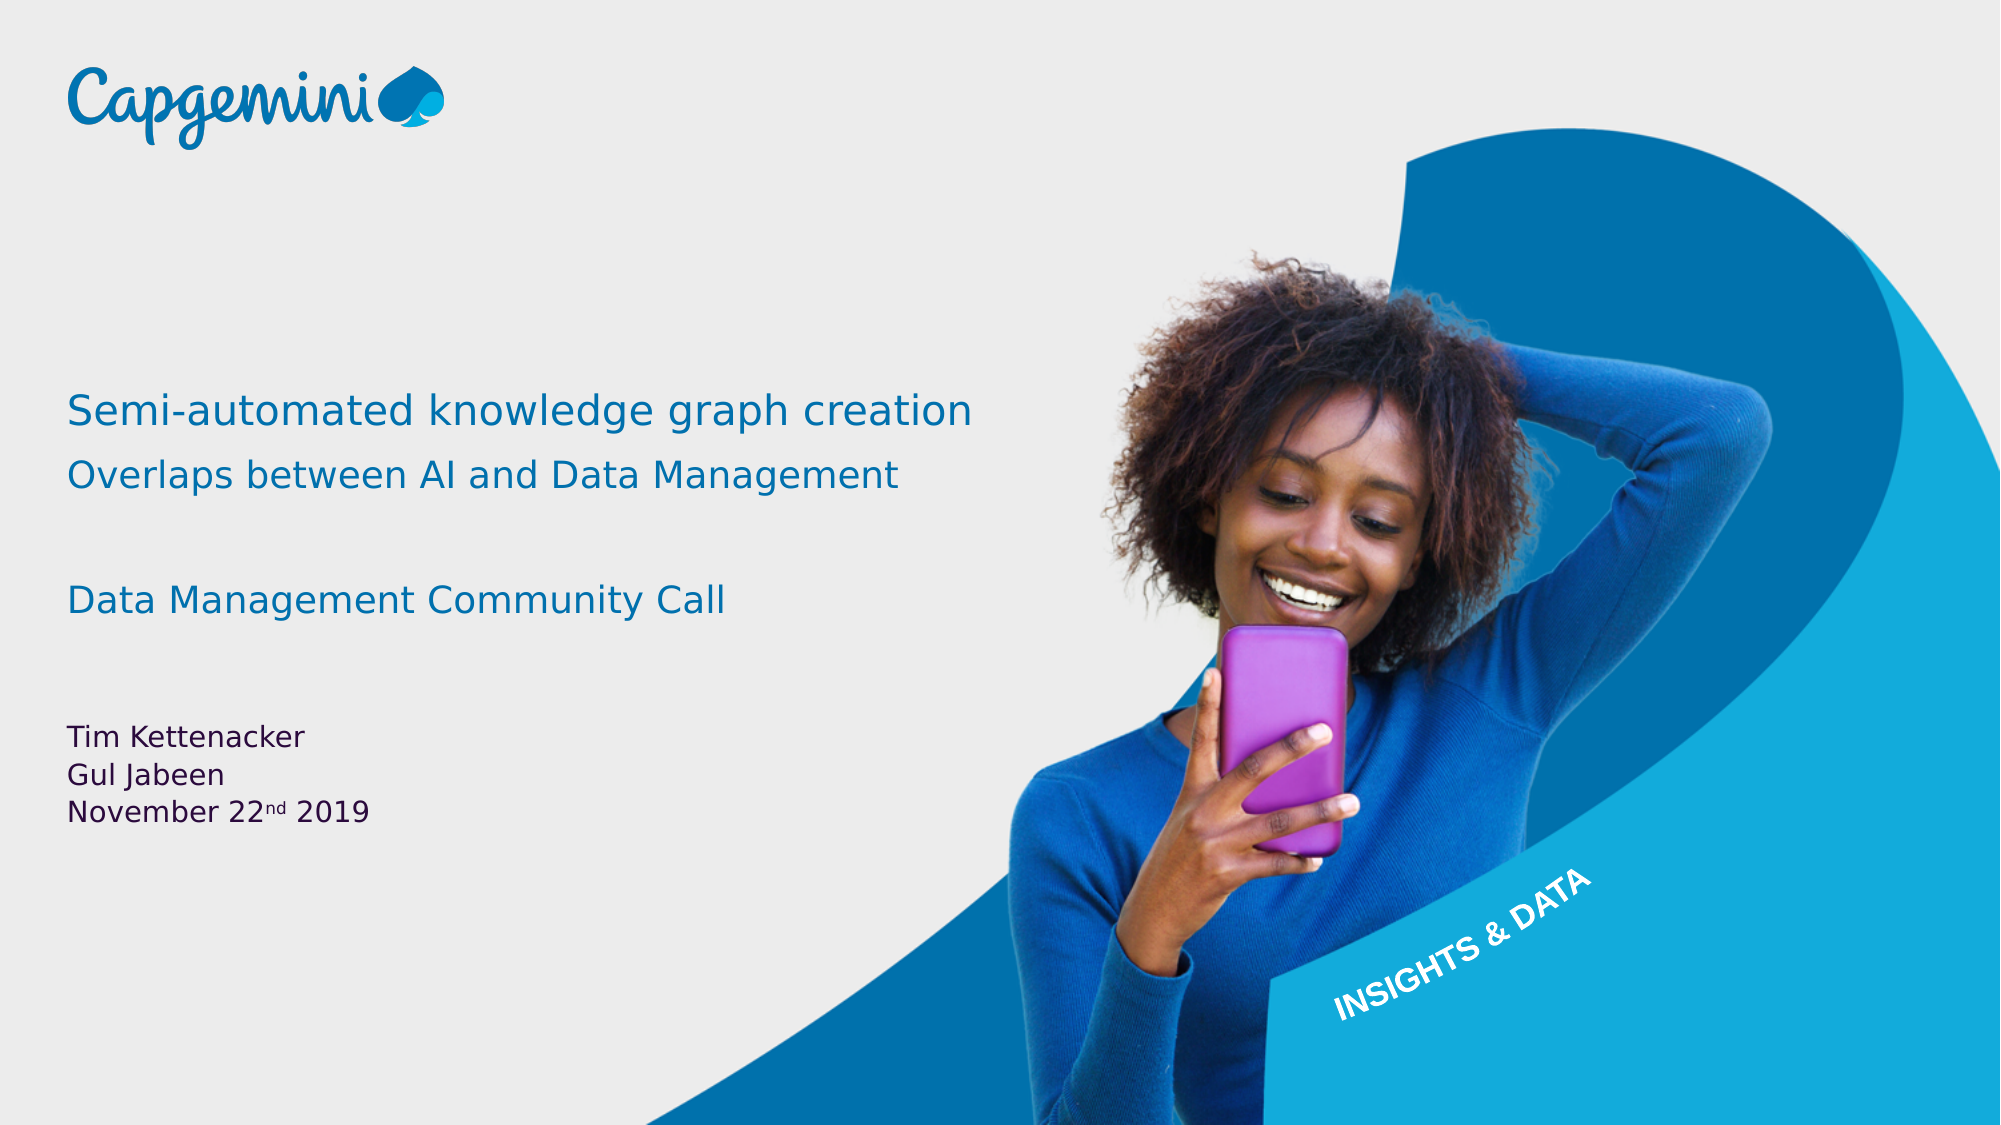

# Semi-automated knowledge graph creation Overlaps between AI and Data Management Data Management Community Call
Tim Kettenacker
Gul Jabeen
November 22nd 2019